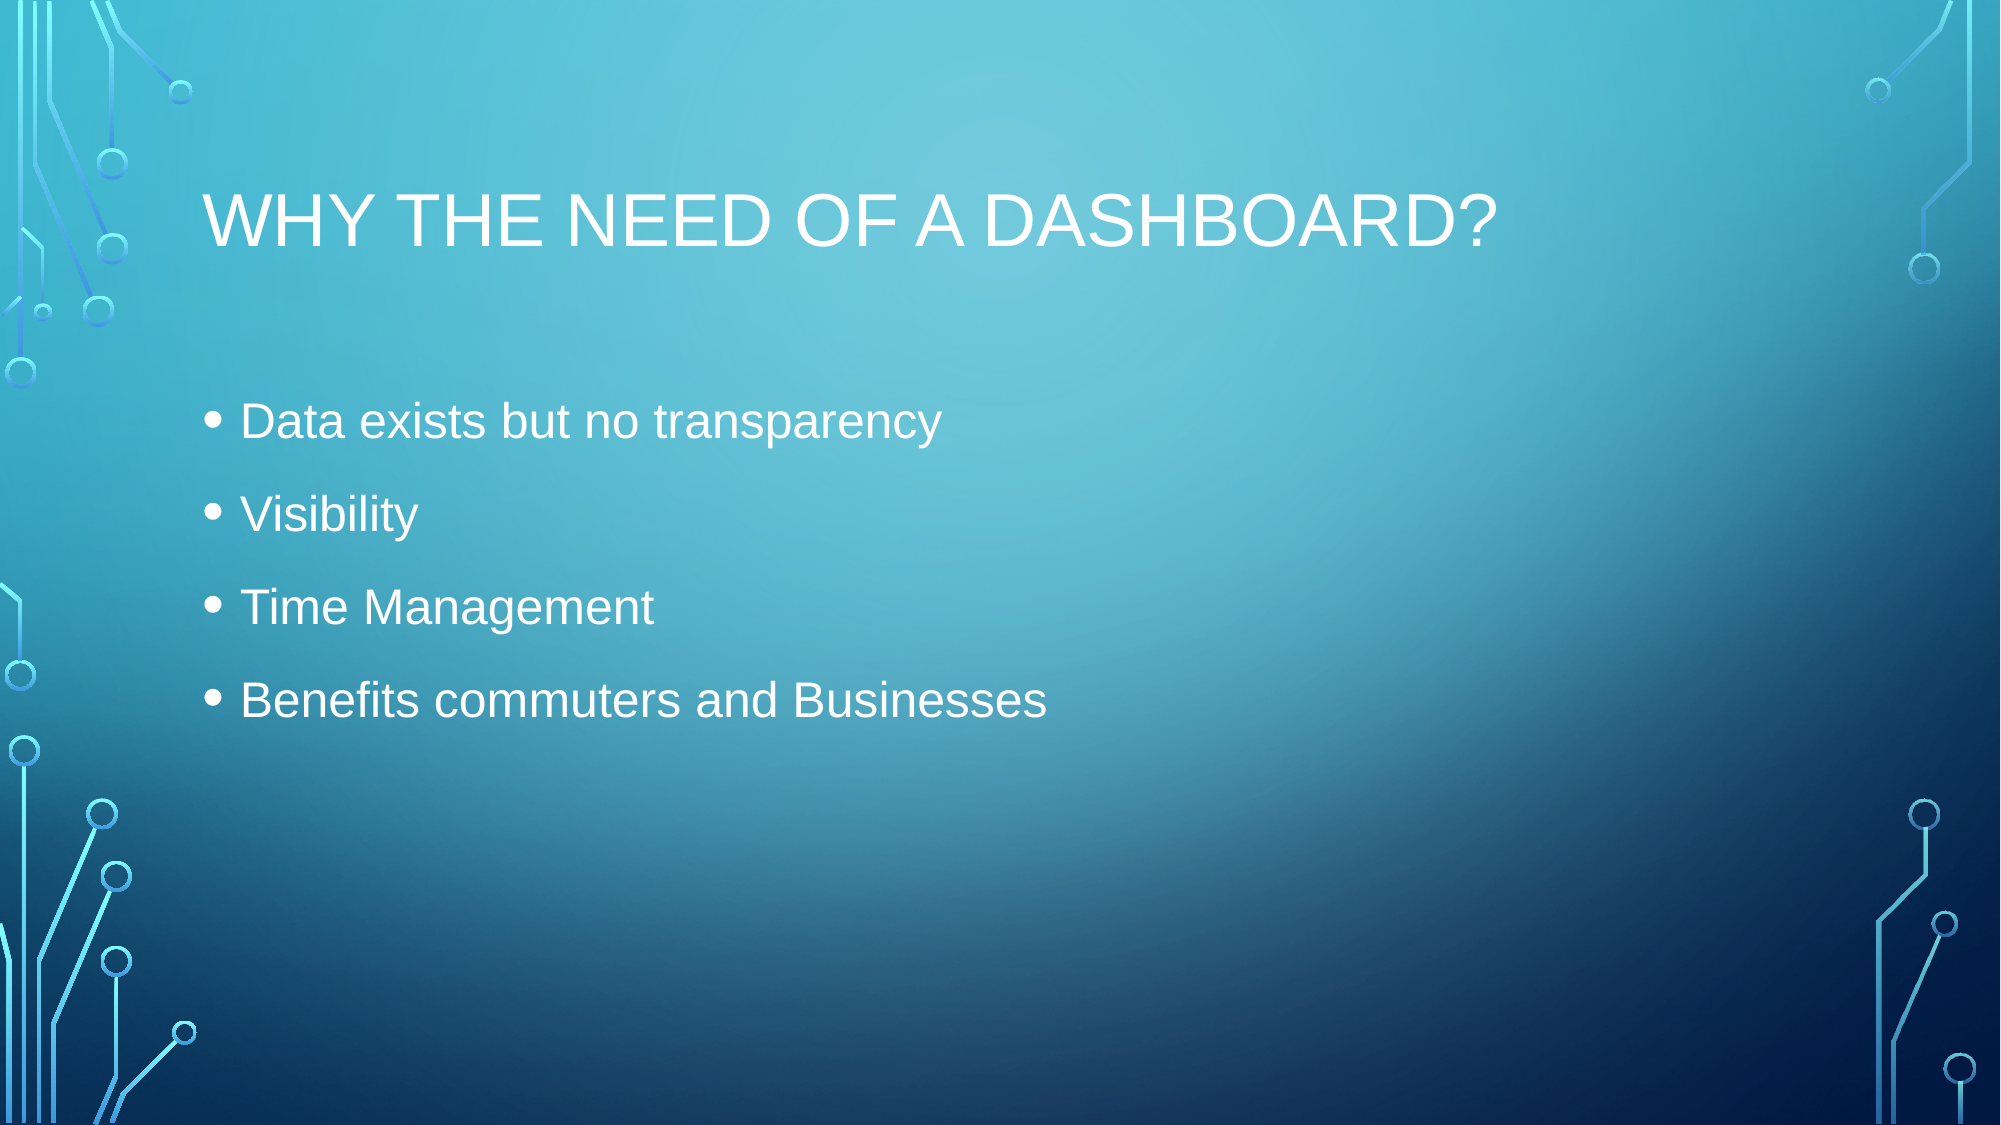

# Why the need of a dashboard?
Data exists but no transparency
Visibility
Time Management
Benefits commuters and Businesses